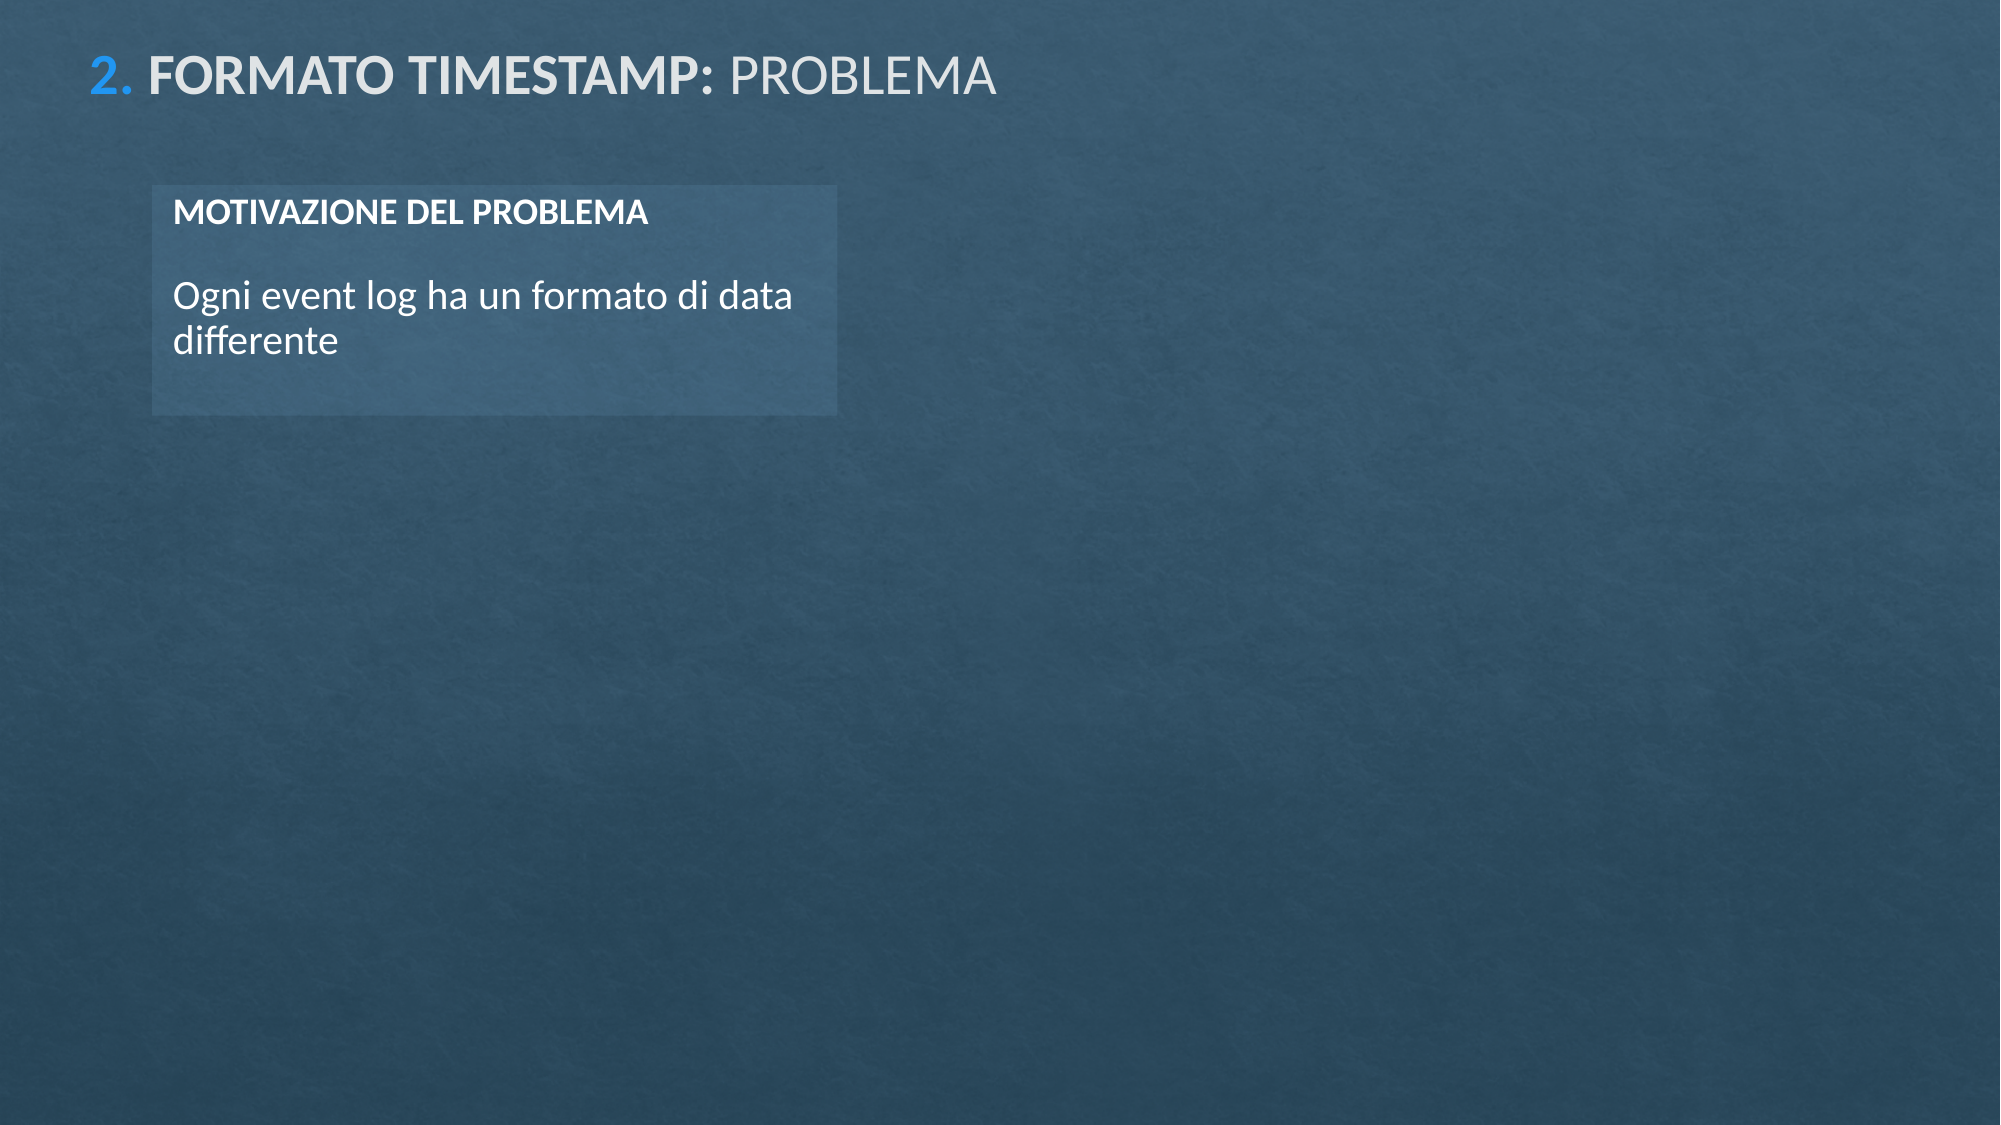

2. FORMATO TIMESTAMP: PROBLEMA
MOTIVAZIONE DEL PROBLEMA

Ogni event log ha un formato di data differente